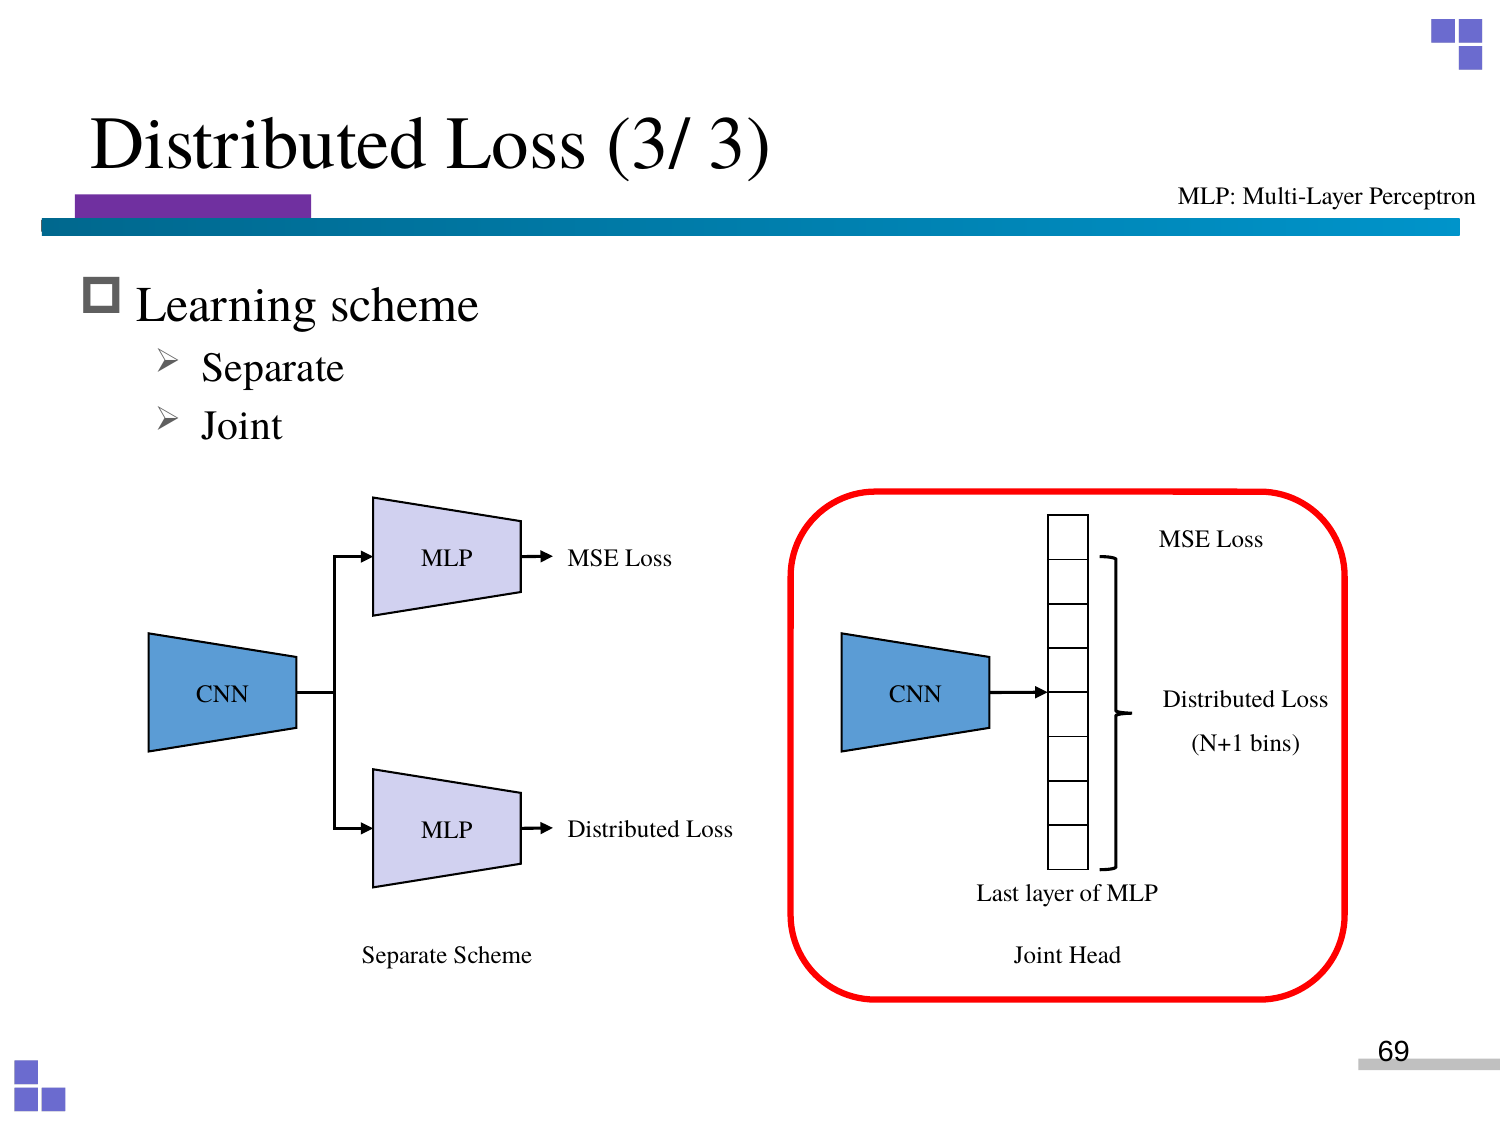

# Distributed Loss (3/ 3)
MLP: Multi-Layer Perceptron
Learning scheme
Separate
Joint
MLP

|  |
| --- |
|  |
|  |
|  |
|  |
|  |
|  |
|  |
MSE Loss
MSE Loss

CNN
CNN
Distributed Loss
(N+1 bins)
MLP
Distributed Loss
Last layer of MLP
Separate Scheme
Joint Head
69